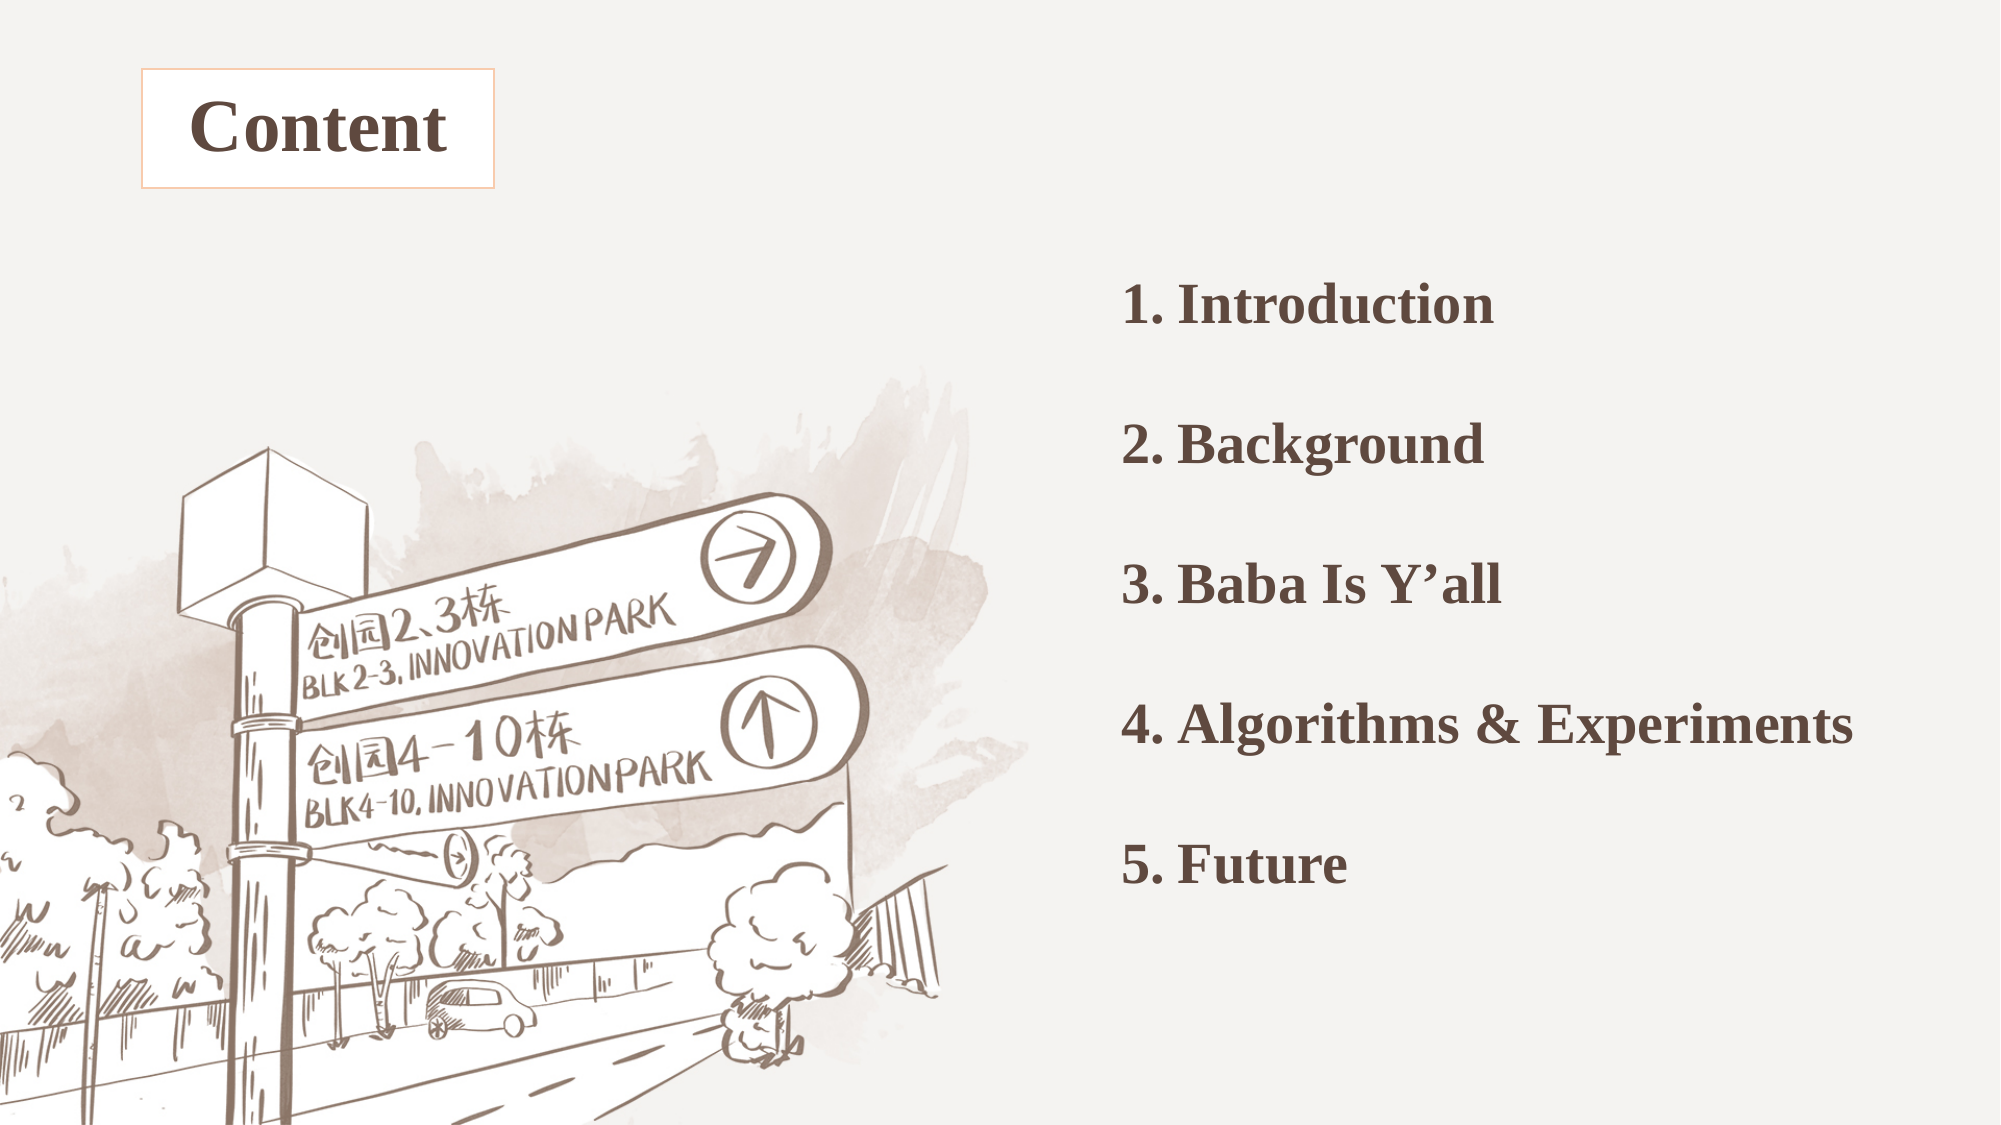

Content

Introduction
Background
Baba Is Y’all
Algorithms & Experiments
Future